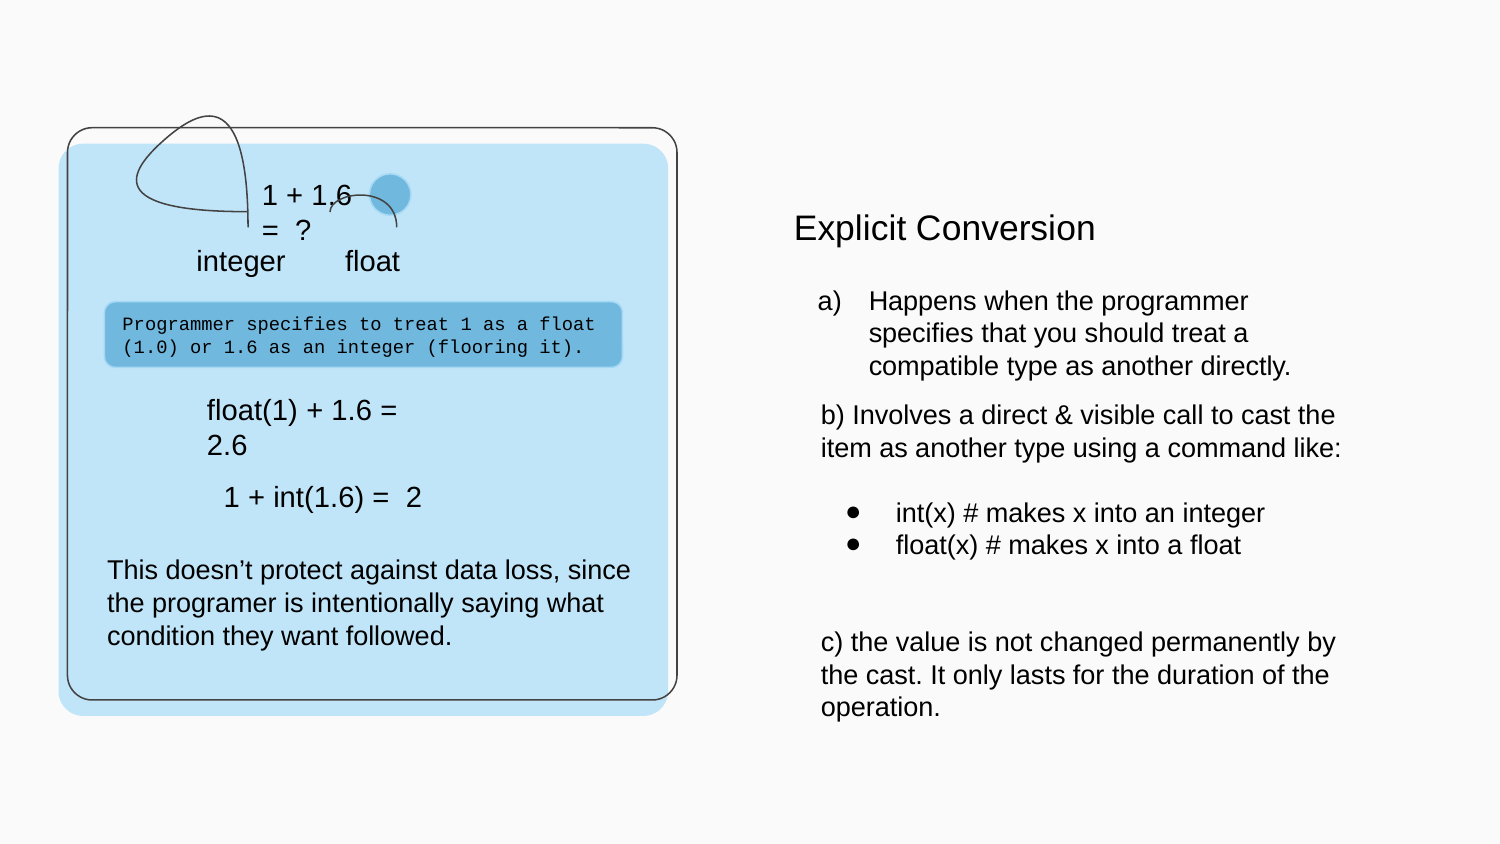

1 + 1.6 =  ?

Happens when the programmer specifies that you should treat a compatible type as another directly.
Explicit Conversion
integer
float
Programmer specifies to treat 1 as a float (1.0) or 1.6 as an integer (flooring it).
float(1) + 1.6 =  2.6
b) Involves a direct & visible call to cast the item as another type using a command like:

int(x) # makes x into an integer
float(x) # makes x into a float
1 + int(1.6) =  2
This doesn’t protect against data loss, since the programer is intentionally saying what condition they want followed.
c) the value is not changed permanently by the cast. It only lasts for the duration of the operation.